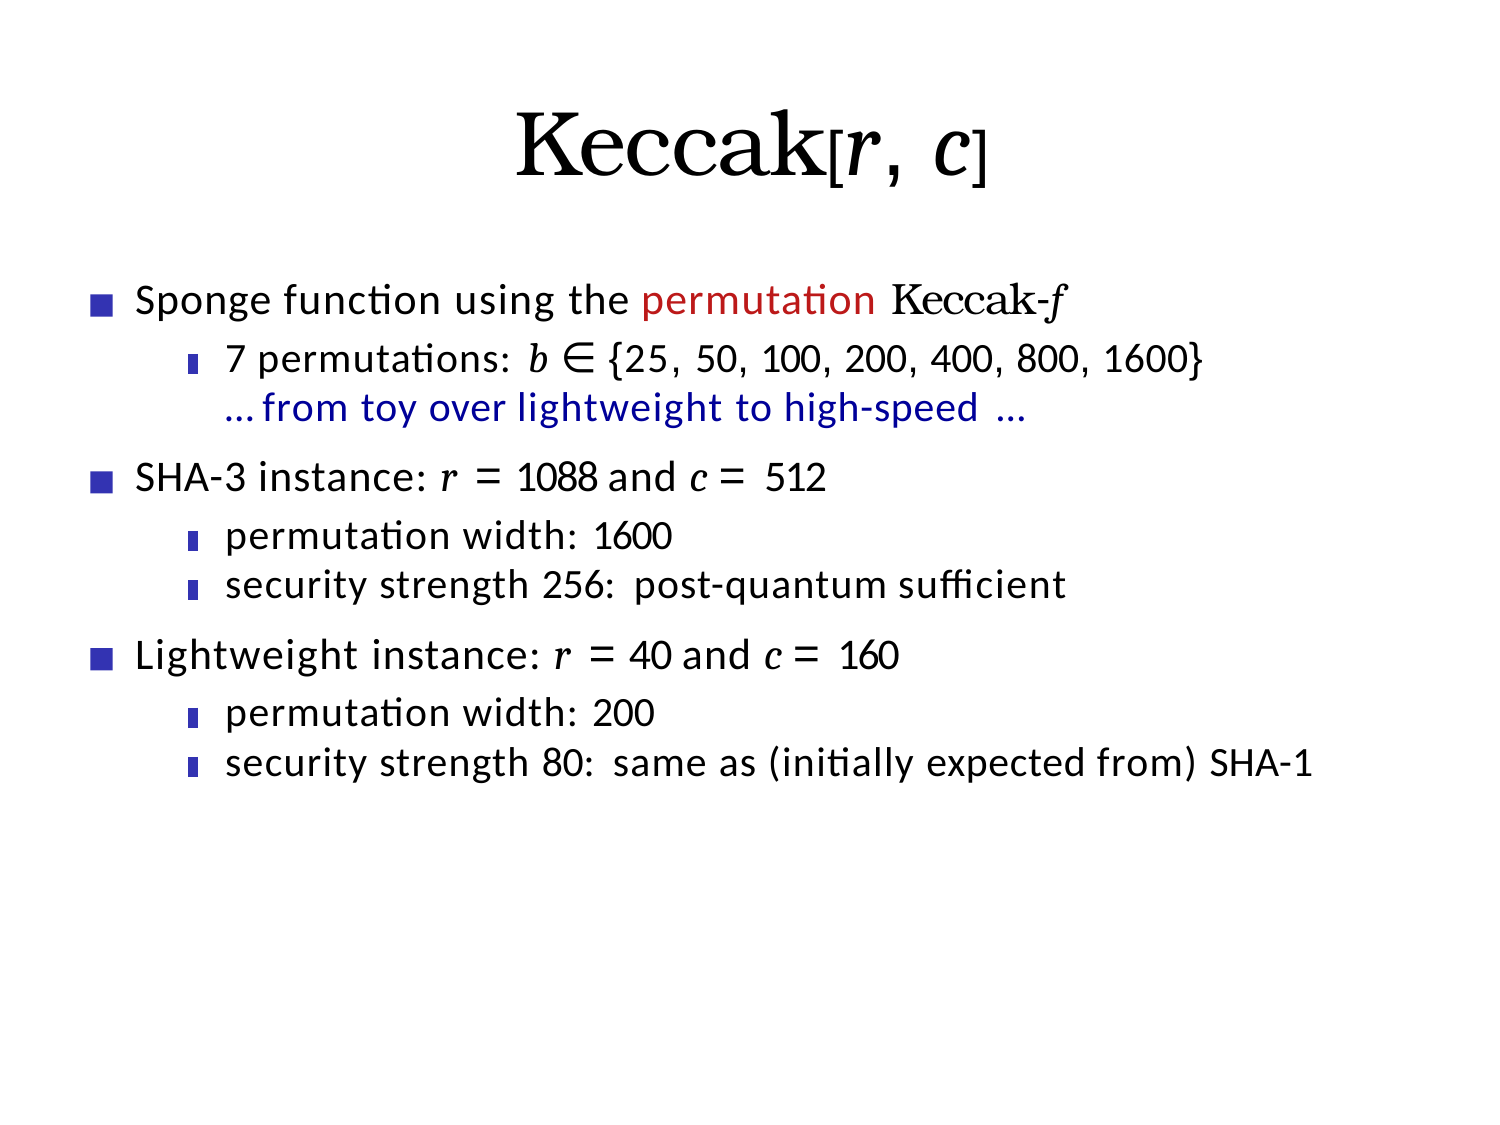

# Keccak[r, c]
Sponge function using the permutation Keccak-f
7 permutations: b ∈ {25, 50, 100, 200, 400, 800, 1600}
… from toy over lightweight to high-speed …
SHA-3 instance: r  = 1088 and c = 512
permutation width: 1600
security strength 256:  post-quantum suﬃcient
Lightweight instance: r  = 40 and c = 160
permutation width: 200
security strength 80:  same as (initially expected from) SHA-1